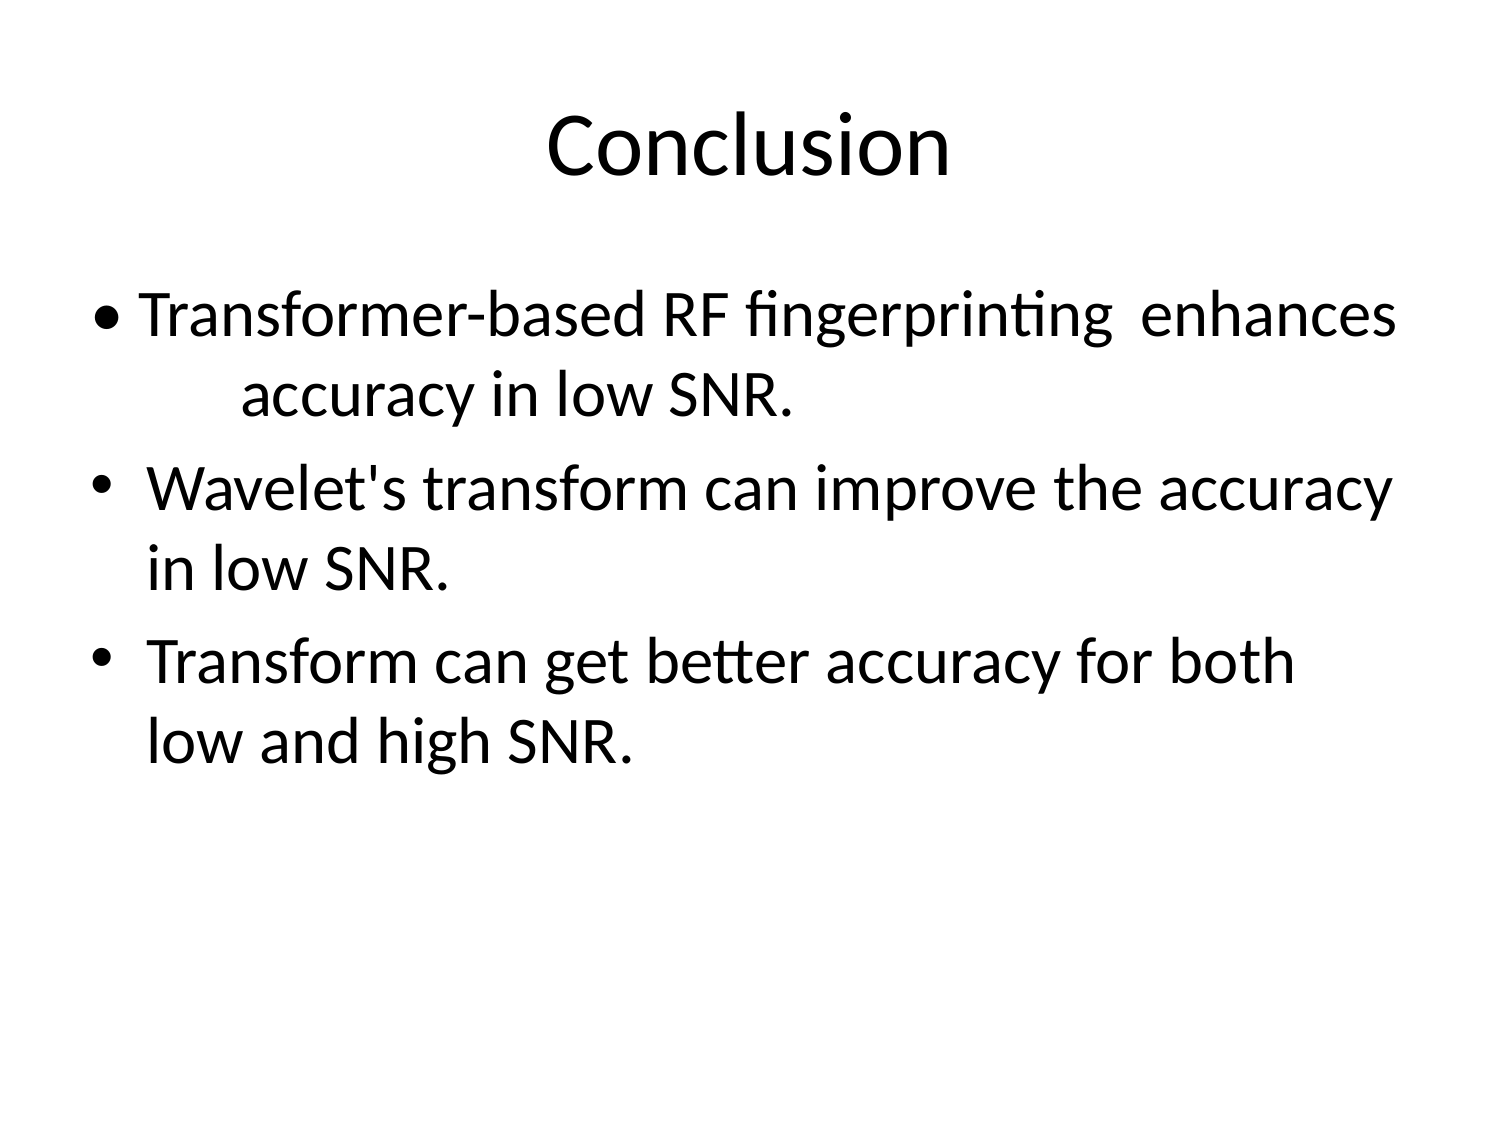

# Conclusion
• Transformer-based RF fingerprinting 	enhances 	accuracy in low SNR.
Wavelet's transform can improve the accuracy in low SNR.
Transform can get better accuracy for both low and high SNR.